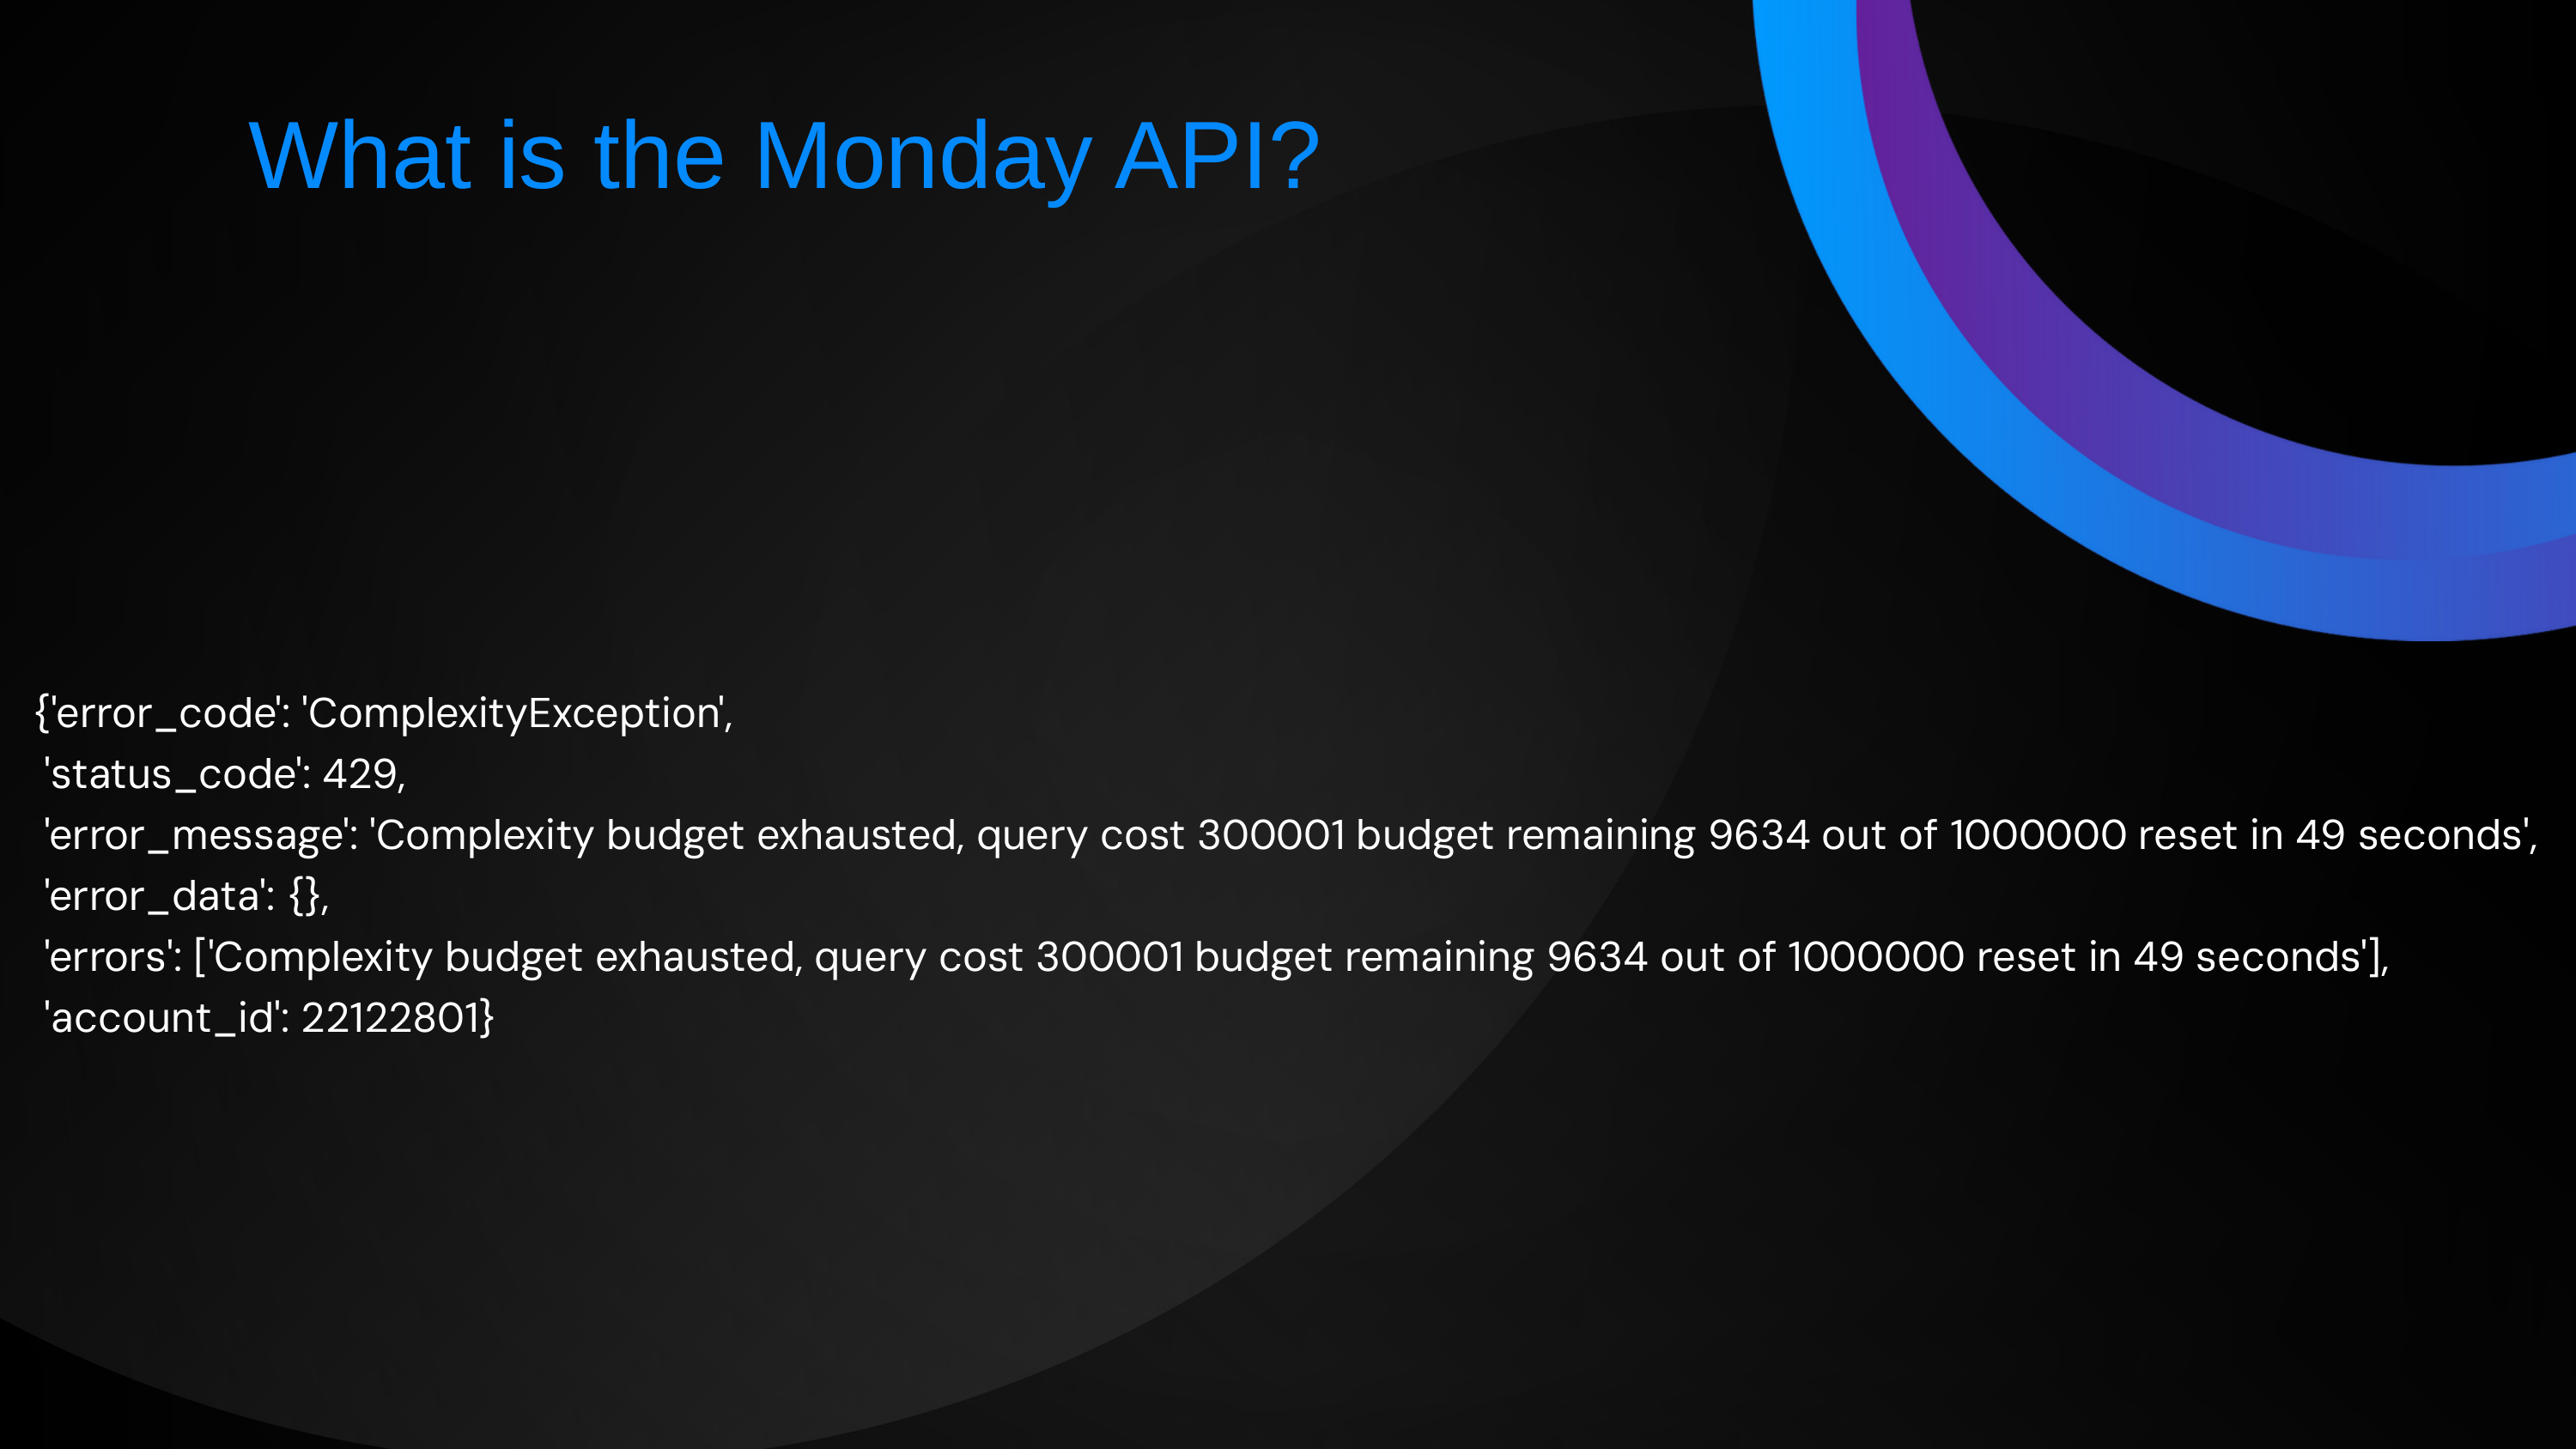

What is the Monday API?
{'error_code': 'ComplexityException',
 'status_code': 429,
 'error_message': 'Complexity budget exhausted, query cost 300001 budget remaining 9634 out of 1000000 reset in 49 seconds',
 'error_data': {},
 'errors': ['Complexity budget exhausted, query cost 300001 budget remaining 9634 out of 1000000 reset in 49 seconds'],
 'account_id': 22122801}